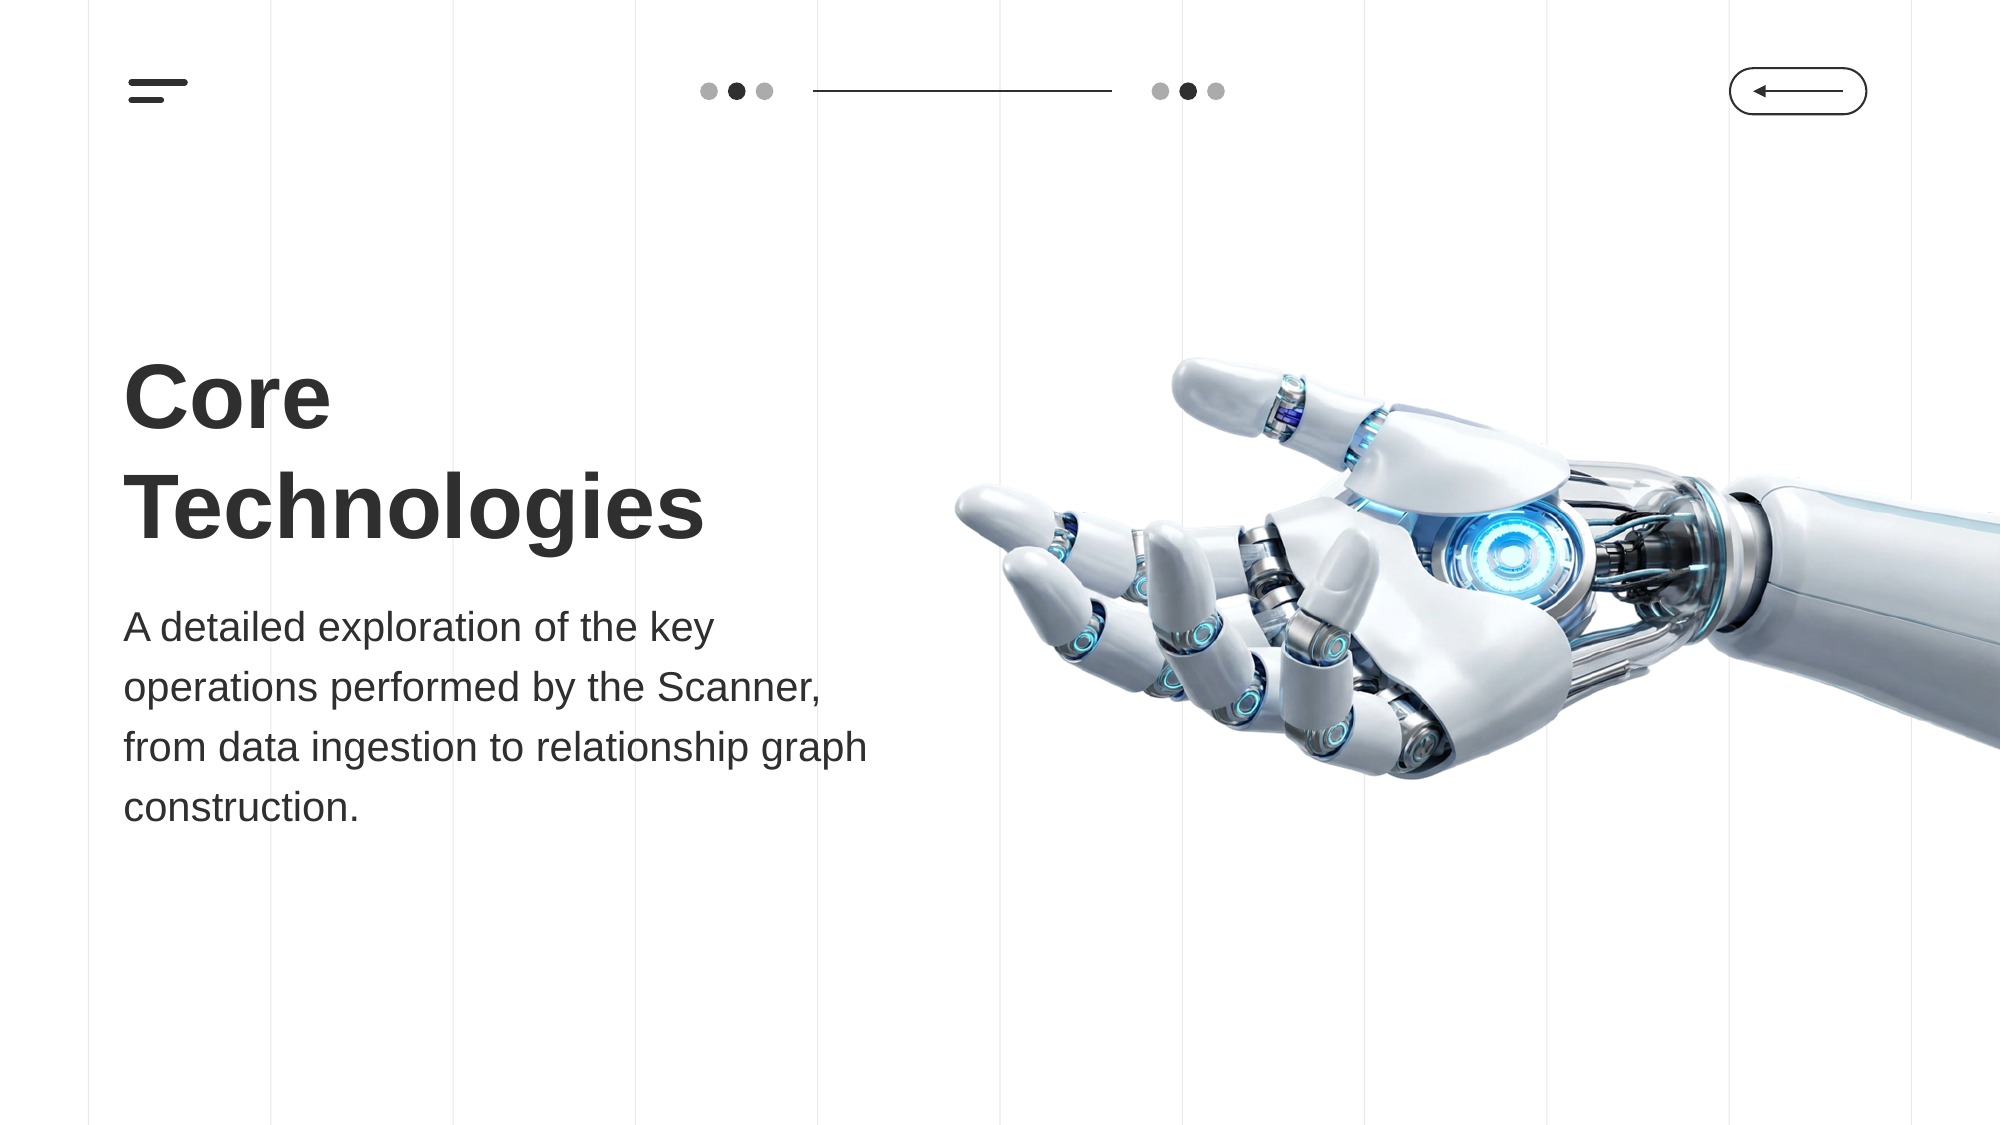

# Core Technologies
A detailed exploration of the key operations performed by the Scanner, from data ingestion to relationship graph construction.